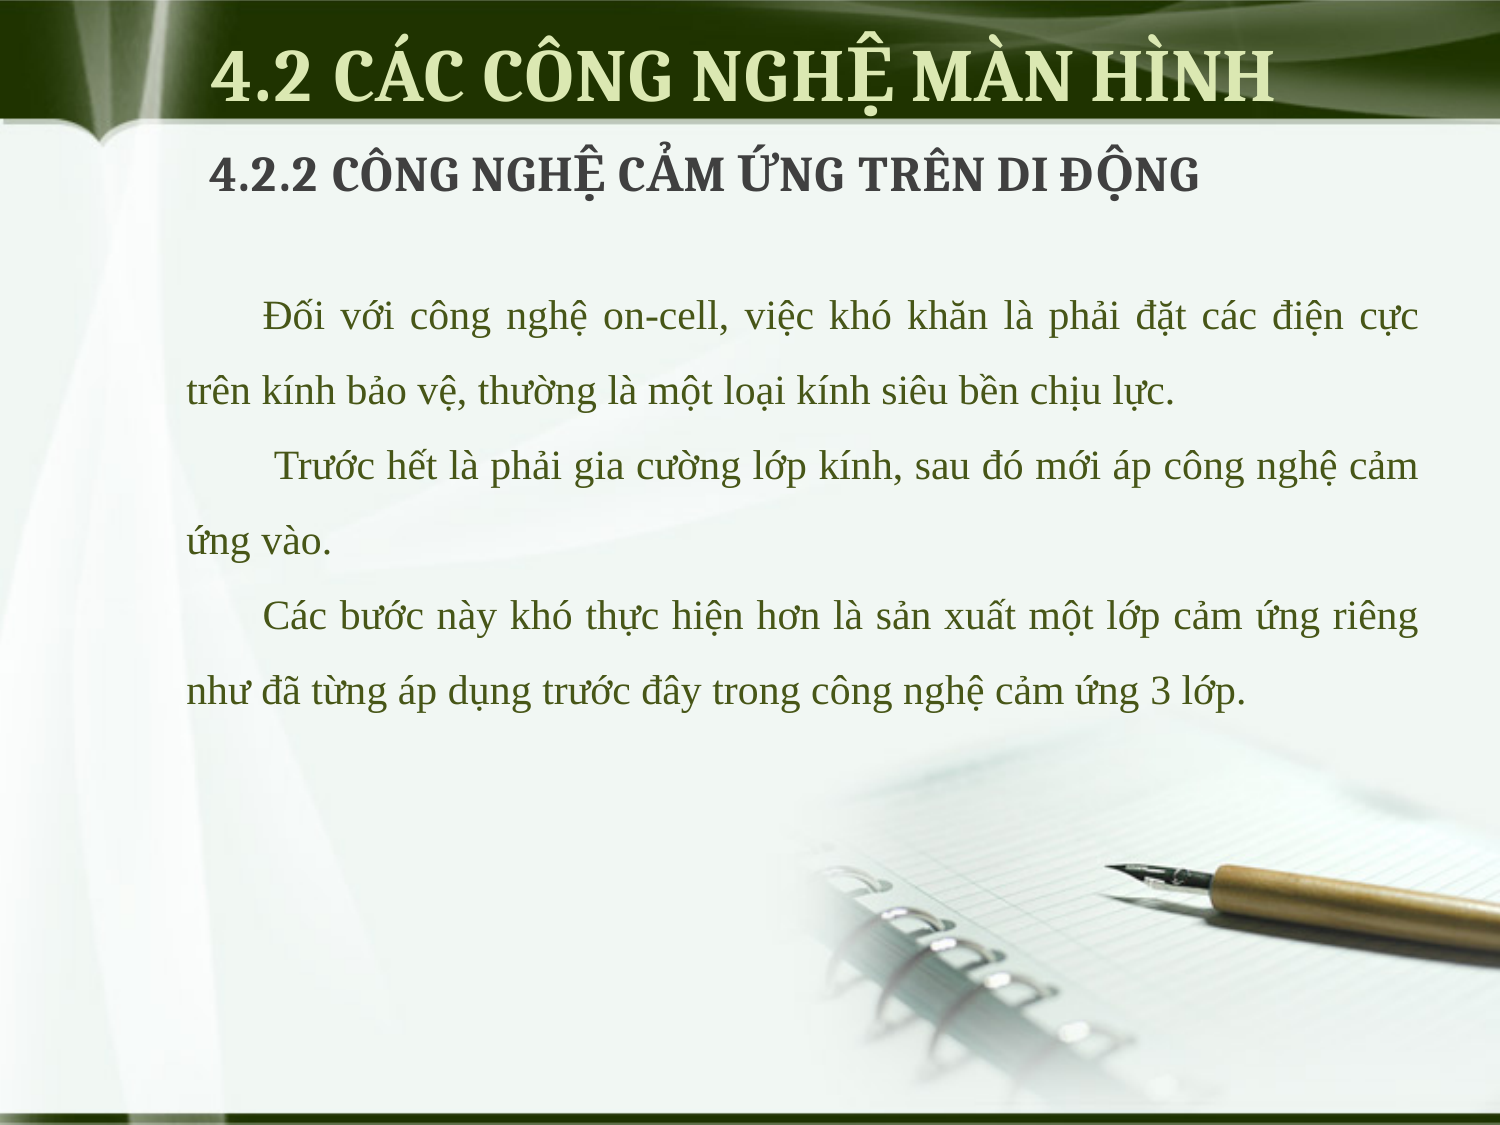

# 4.2 CÁC CÔNG NGHỆ MÀN HÌNH
4.2.2 CÔNG NGHỆ CẢM ỨNG TRÊN DI ĐỘNG
Đối với công nghệ on-cell, việc khó khăn là phải đặt các điện cực trên kính bảo vệ, thường là một loại kính siêu bền chịu lực.
 Trước hết là phải gia cường lớp kính, sau đó mới áp công nghệ cảm ứng vào.
Các bước này khó thực hiện hơn là sản xuất một lớp cảm ứng riêng như đã từng áp dụng trước đây trong công nghệ cảm ứng 3 lớp.